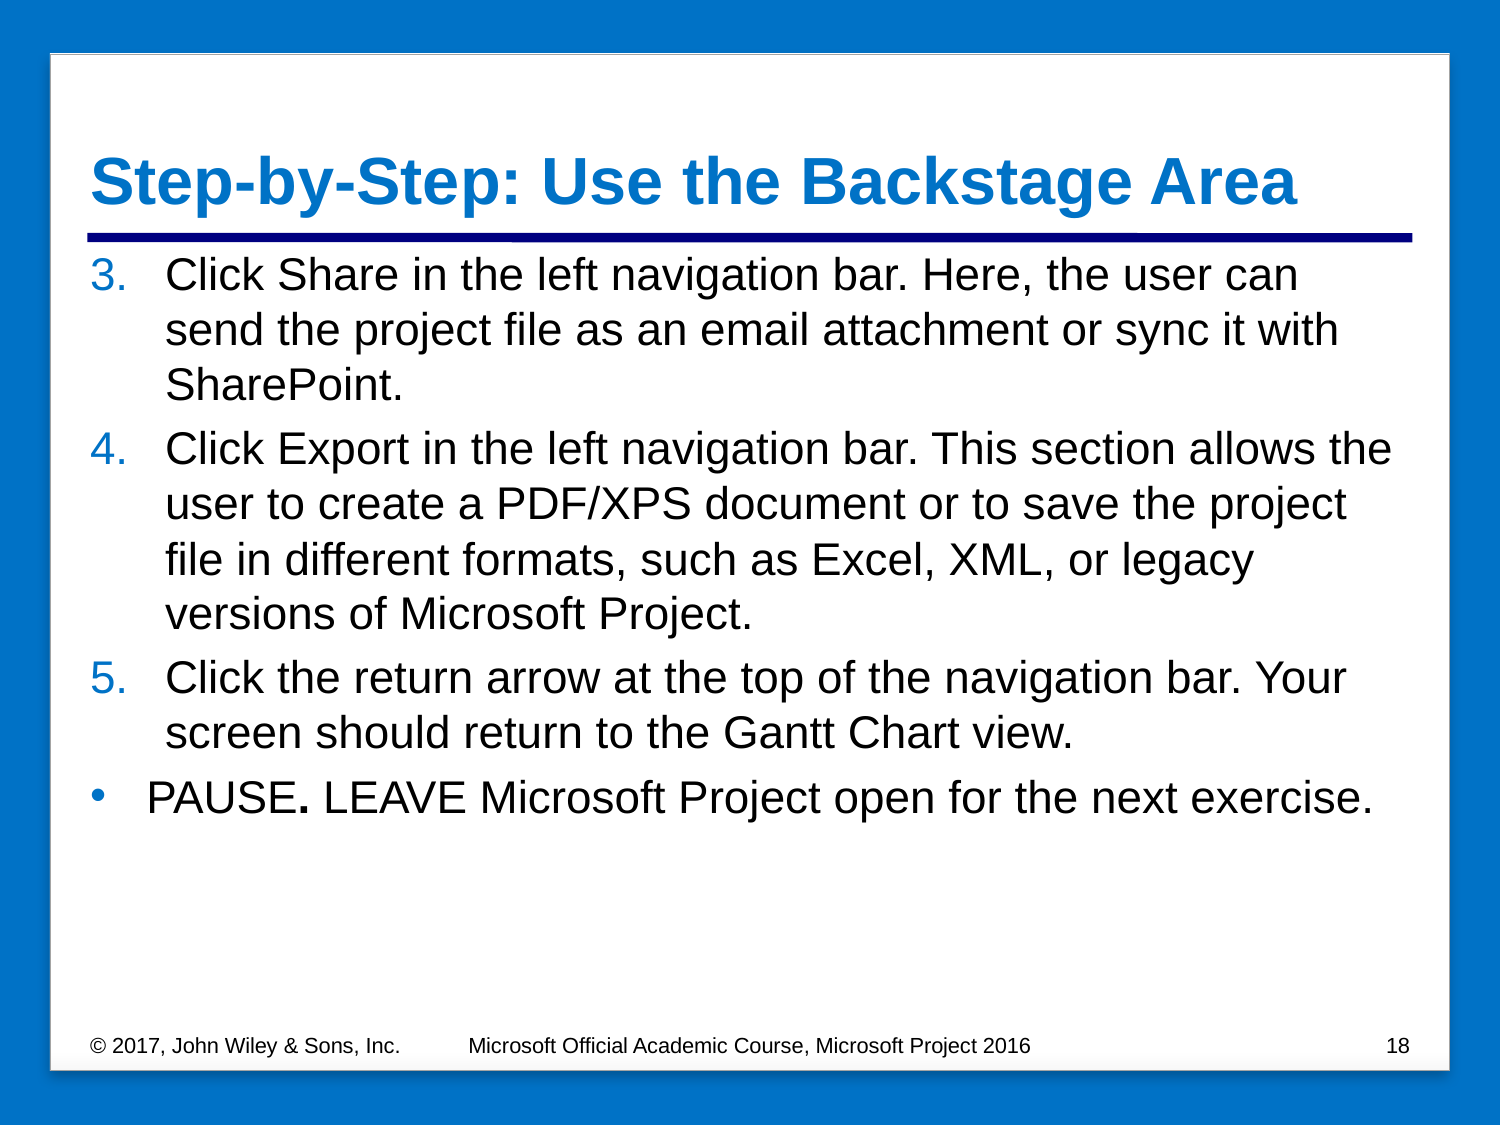

# Step-by-Step: Use the Backstage Area
Click Share in the left navigation bar. Here, the user can send the project file as an email attachment or sync it with SharePoint.
Click Export in the left navigation bar. This section allows the user to create a PDF/XPS document or to save the project file in different formats, such as Excel, XML, or legacy versions of Microsoft Project.
Click the return arrow at the top of the navigation bar. Your screen should return to the Gantt Chart view.
PAUSE. LEAVE Microsoft Project open for the next exercise.

© 2017, John Wiley & Sons, Inc.
Microsoft Official Academic Course, Microsoft Project 2016
18